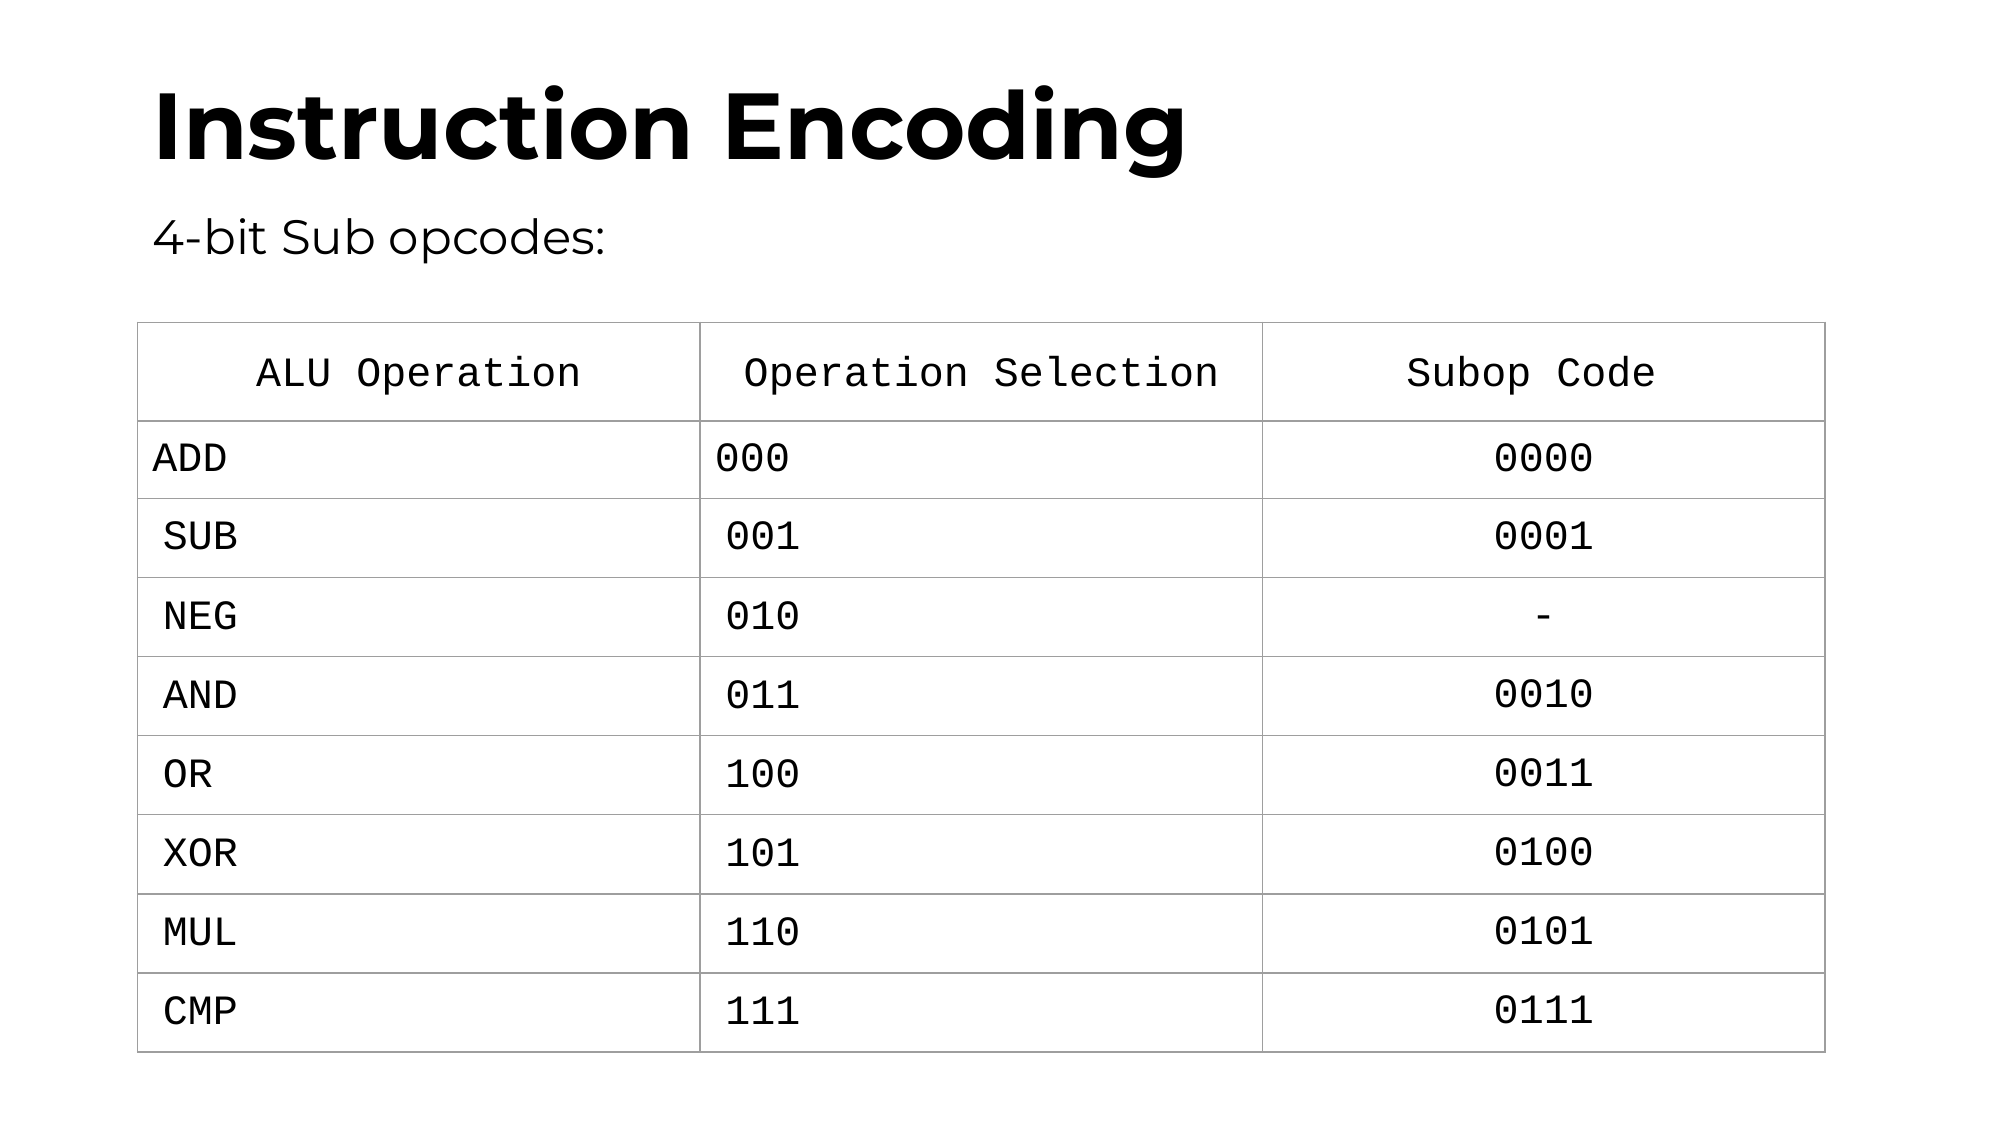

# Instruction Encoding

4-bit Sub opcodes:
| ALU Operation | Operation Selection | Subop Code |
| --- | --- | --- |
| ADD | 000 | 0000 |
| SUB | 001 | 0001 |
| NEG | 010 | - |
| AND | 011 | 0010 |
| OR | 100 | 0011 |
| XOR | 101 | 0100 |
| MUL | 110 | 0101 |
| CMP | 111 | 0111 |